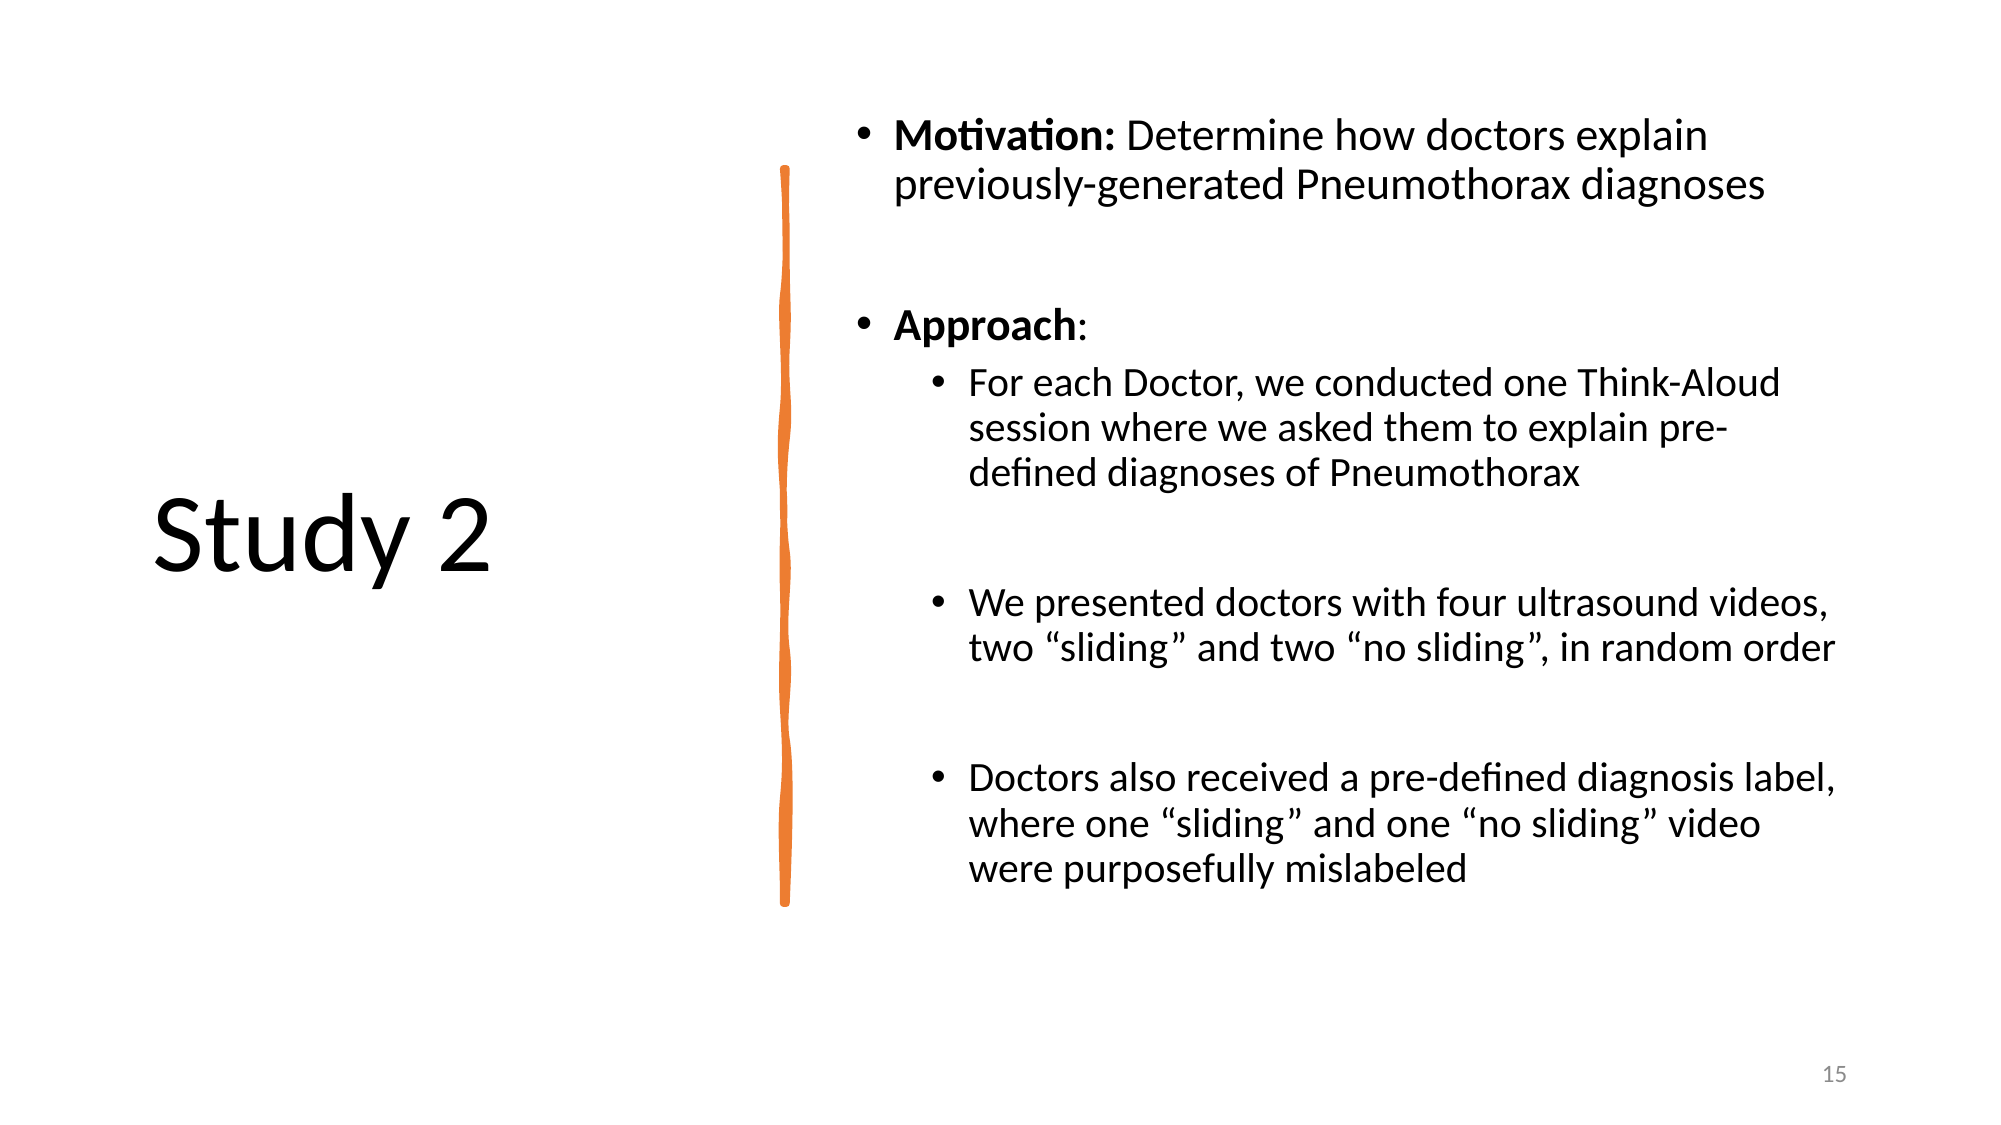

# Study 2
Motivation: Determine how doctors explain previously-generated Pneumothorax diagnoses

Approach:
For each Doctor, we conducted one Think-Aloud session where we asked them to explain pre-defined diagnoses of Pneumothorax

We presented doctors with four ultrasound videos, two “sliding” and two “no sliding”, in random order

Doctors also received a pre-defined diagnosis label, where one “sliding” and one “no sliding” video were purposefully mislabeled

15